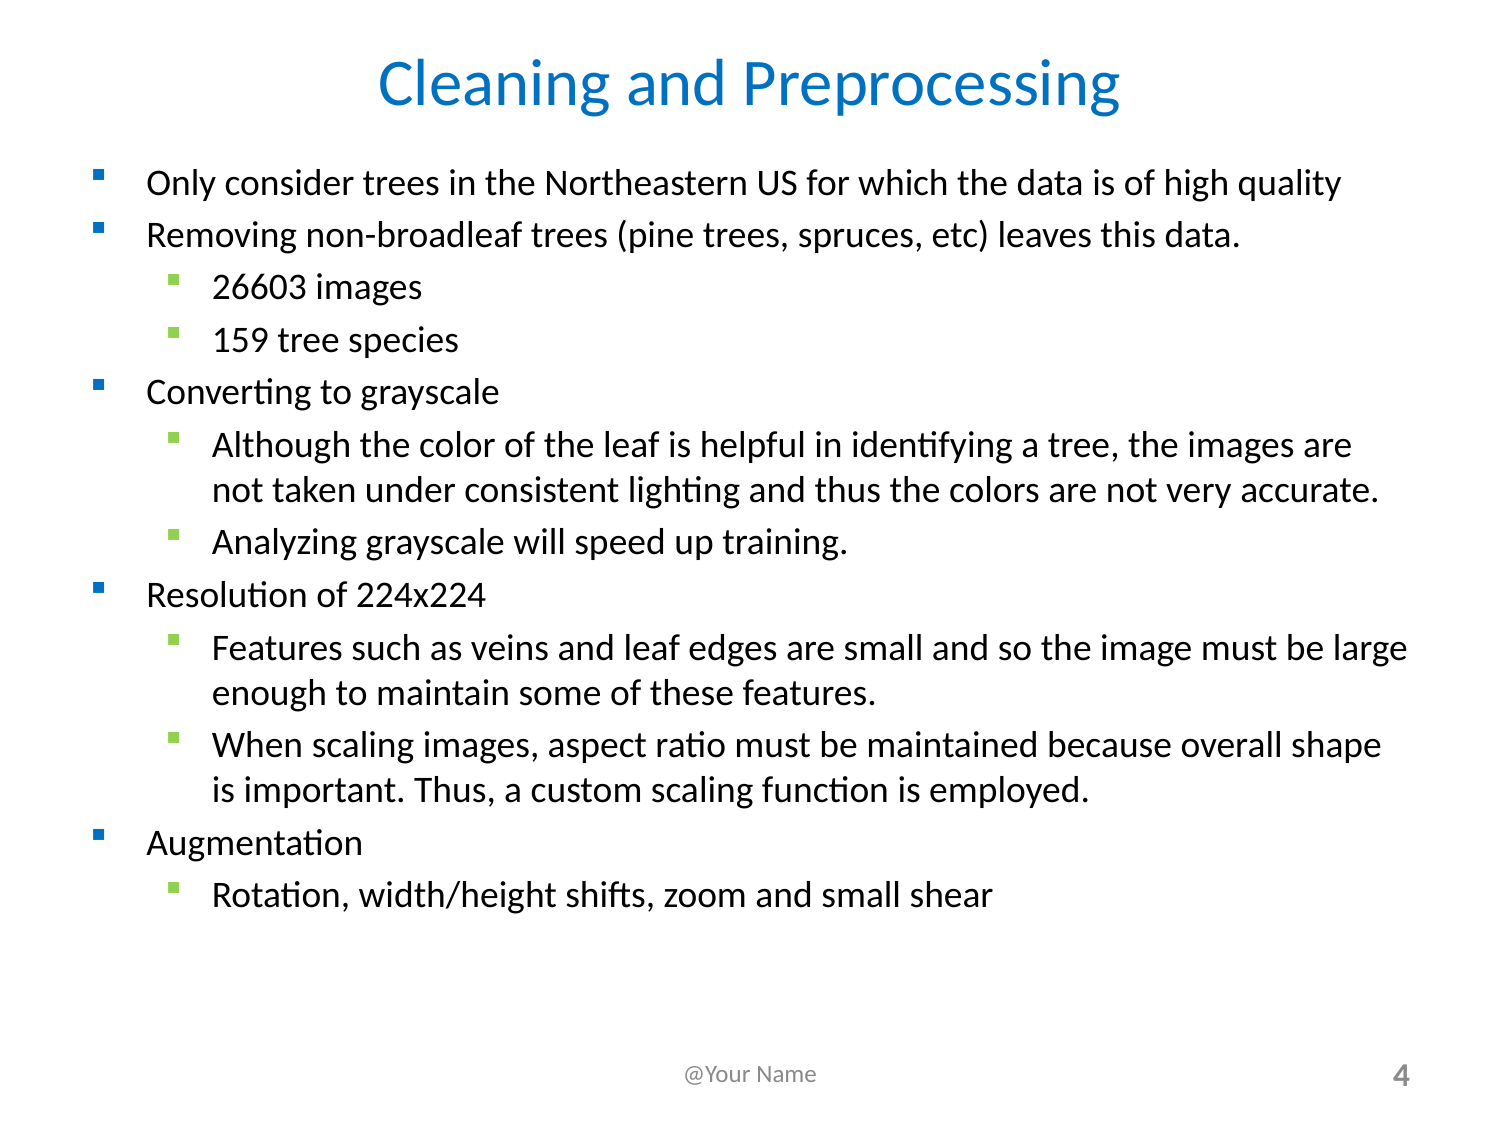

# Cleaning and Preprocessing
Only consider trees in the Northeastern US for which the data is of high quality
Removing non-broadleaf trees (pine trees, spruces, etc) leaves this data.
26603 images
159 tree species
Converting to grayscale
Although the color of the leaf is helpful in identifying a tree, the images are not taken under consistent lighting and thus the colors are not very accurate.
Analyzing grayscale will speed up training.
Resolution of 224x224
Features such as veins and leaf edges are small and so the image must be large enough to maintain some of these features.
When scaling images, aspect ratio must be maintained because overall shape is important. Thus, a custom scaling function is employed.
Augmentation
Rotation, width/height shifts, zoom and small shear

@Your Name
4